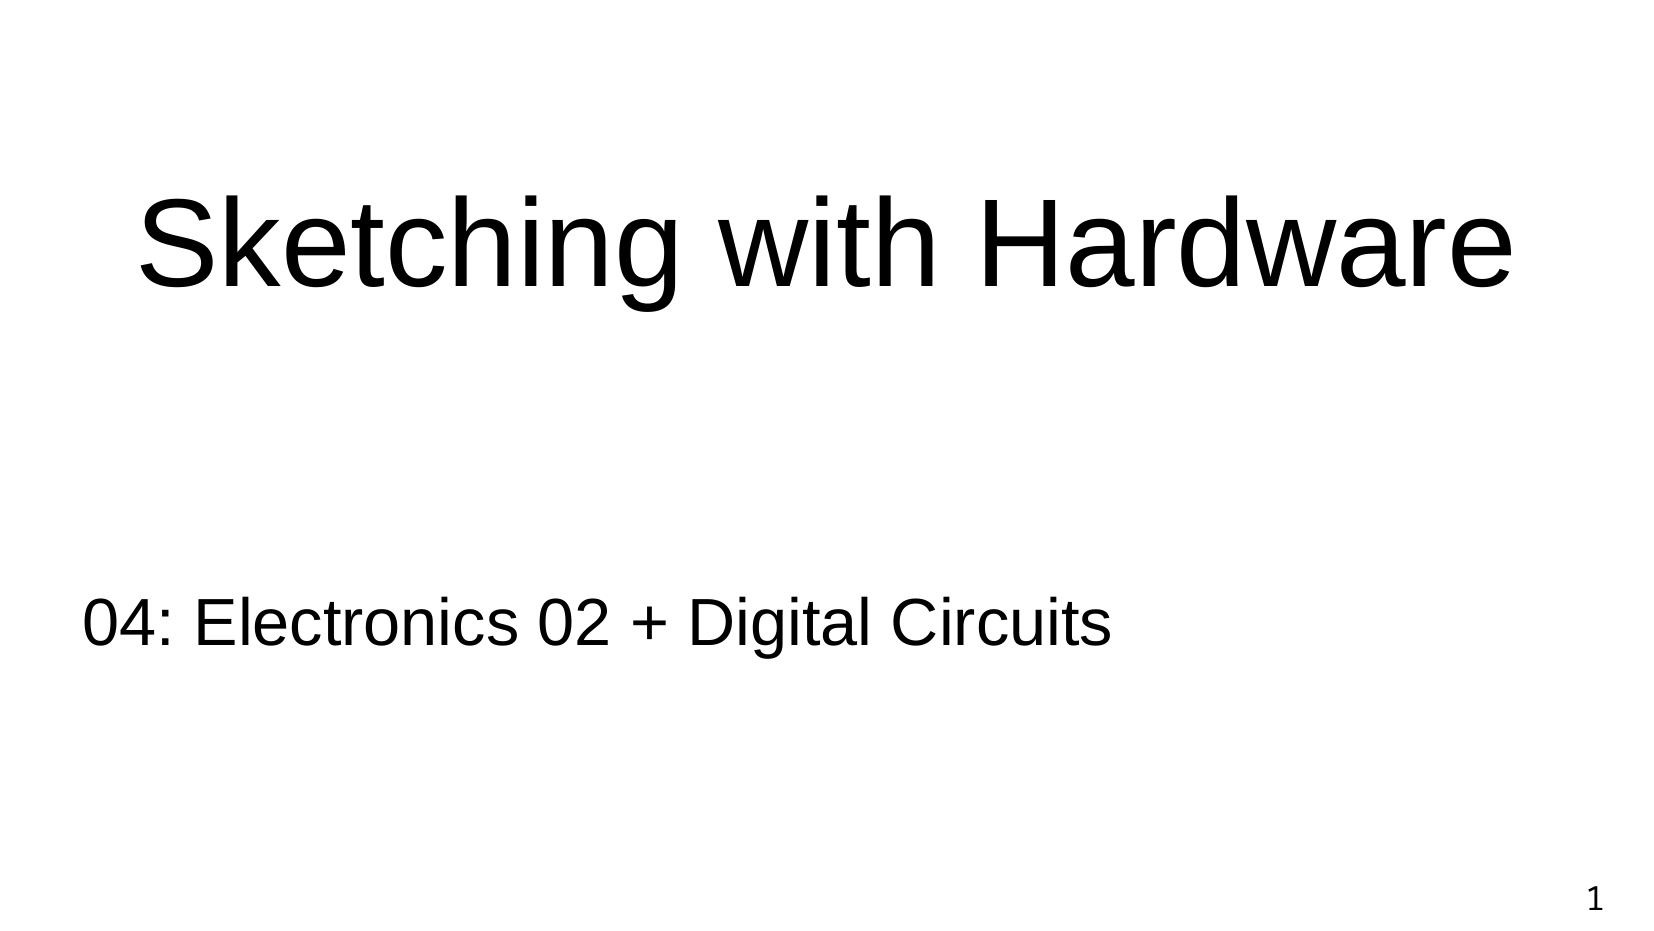

Sketching with Hardware
04: Electronics 02 + Digital Circuits